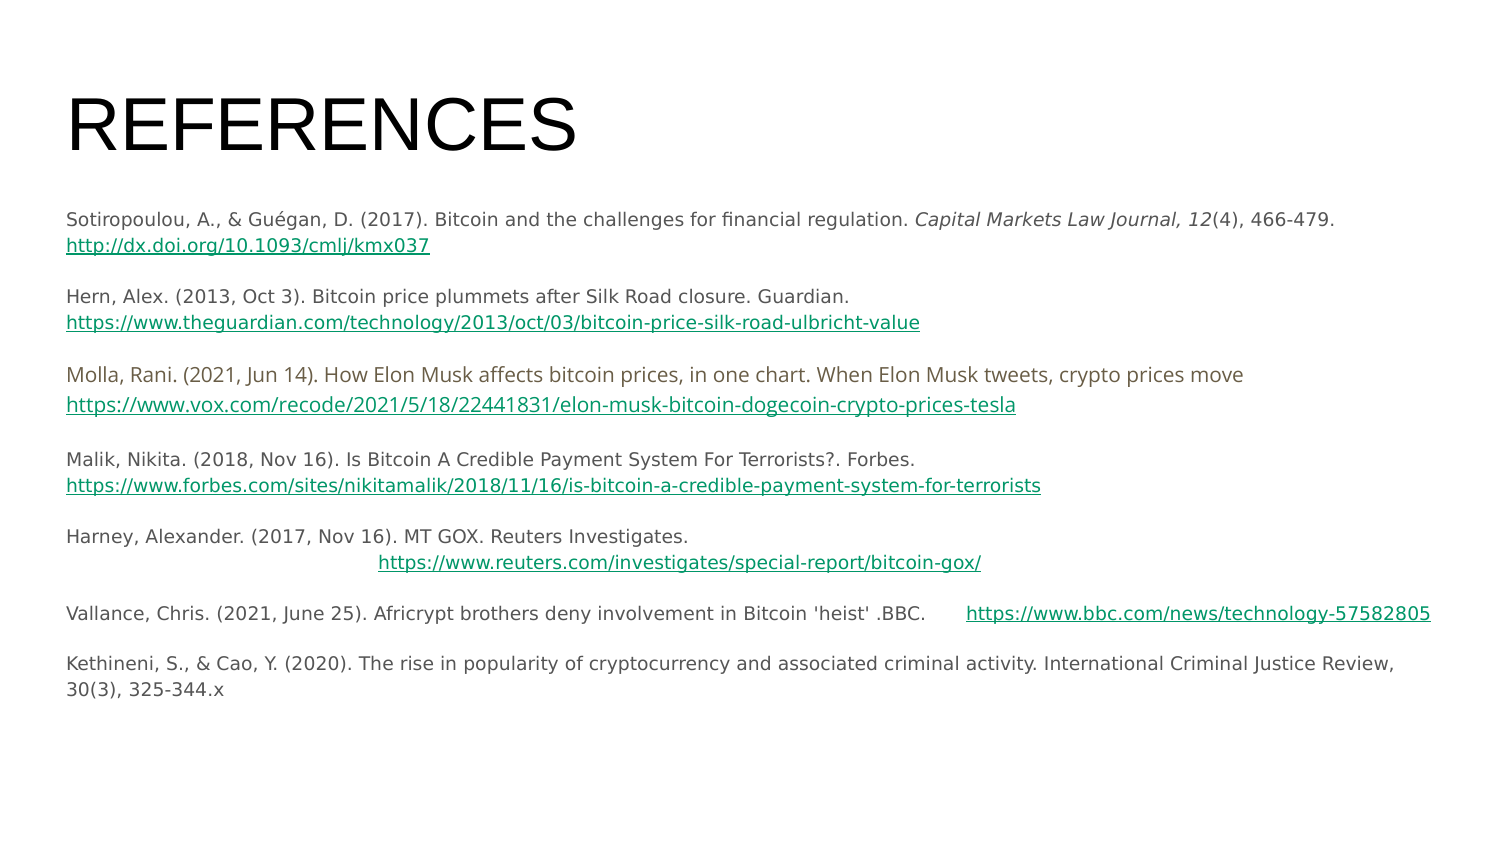

REFERENCES
Sotiropoulou, A., & Guégan, D. (2017). Bitcoin and the challenges for financial regulation. Capital Markets Law Journal, 12(4), 466-479. http://dx.doi.org/10.1093/cmlj/kmx037

Hern, Alex. (2013, Oct 3). Bitcoin price plummets after Silk Road closure. Guardian. https://www.theguardian.com/technology/2013/oct/03/bitcoin-price-silk-road-ulbricht-value
Molla, Rani. (2021, Jun 14). How Elon Musk affects bitcoin prices, in one chart. When Elon Musk tweets, crypto prices move https://www.vox.com/recode/2021/5/18/22441831/elon-musk-bitcoin-dogecoin-crypto-prices-tesla
Malik, Nikita. (2018, Nov 16). Is Bitcoin A Credible Payment System For Terrorists?. Forbes. https://www.forbes.com/sites/nikitamalik/2018/11/16/is-bitcoin-a-credible-payment-system-for-terrorists
Harney, Alexander. (2017, Nov 16). MT GOX. Reuters Investigates.							  https://www.reuters.com/investigates/special-report/bitcoin-gox/
Vallance, Chris. (2021, June 25). Africrypt brothers deny involvement in Bitcoin 'heist' .BBC. 	https://www.bbc.com/news/technology-57582805
Kethineni, S., & Cao, Y. (2020). The rise in popularity of cryptocurrency and associated criminal activity. International Criminal Justice Review, 30(3), 325-344.x